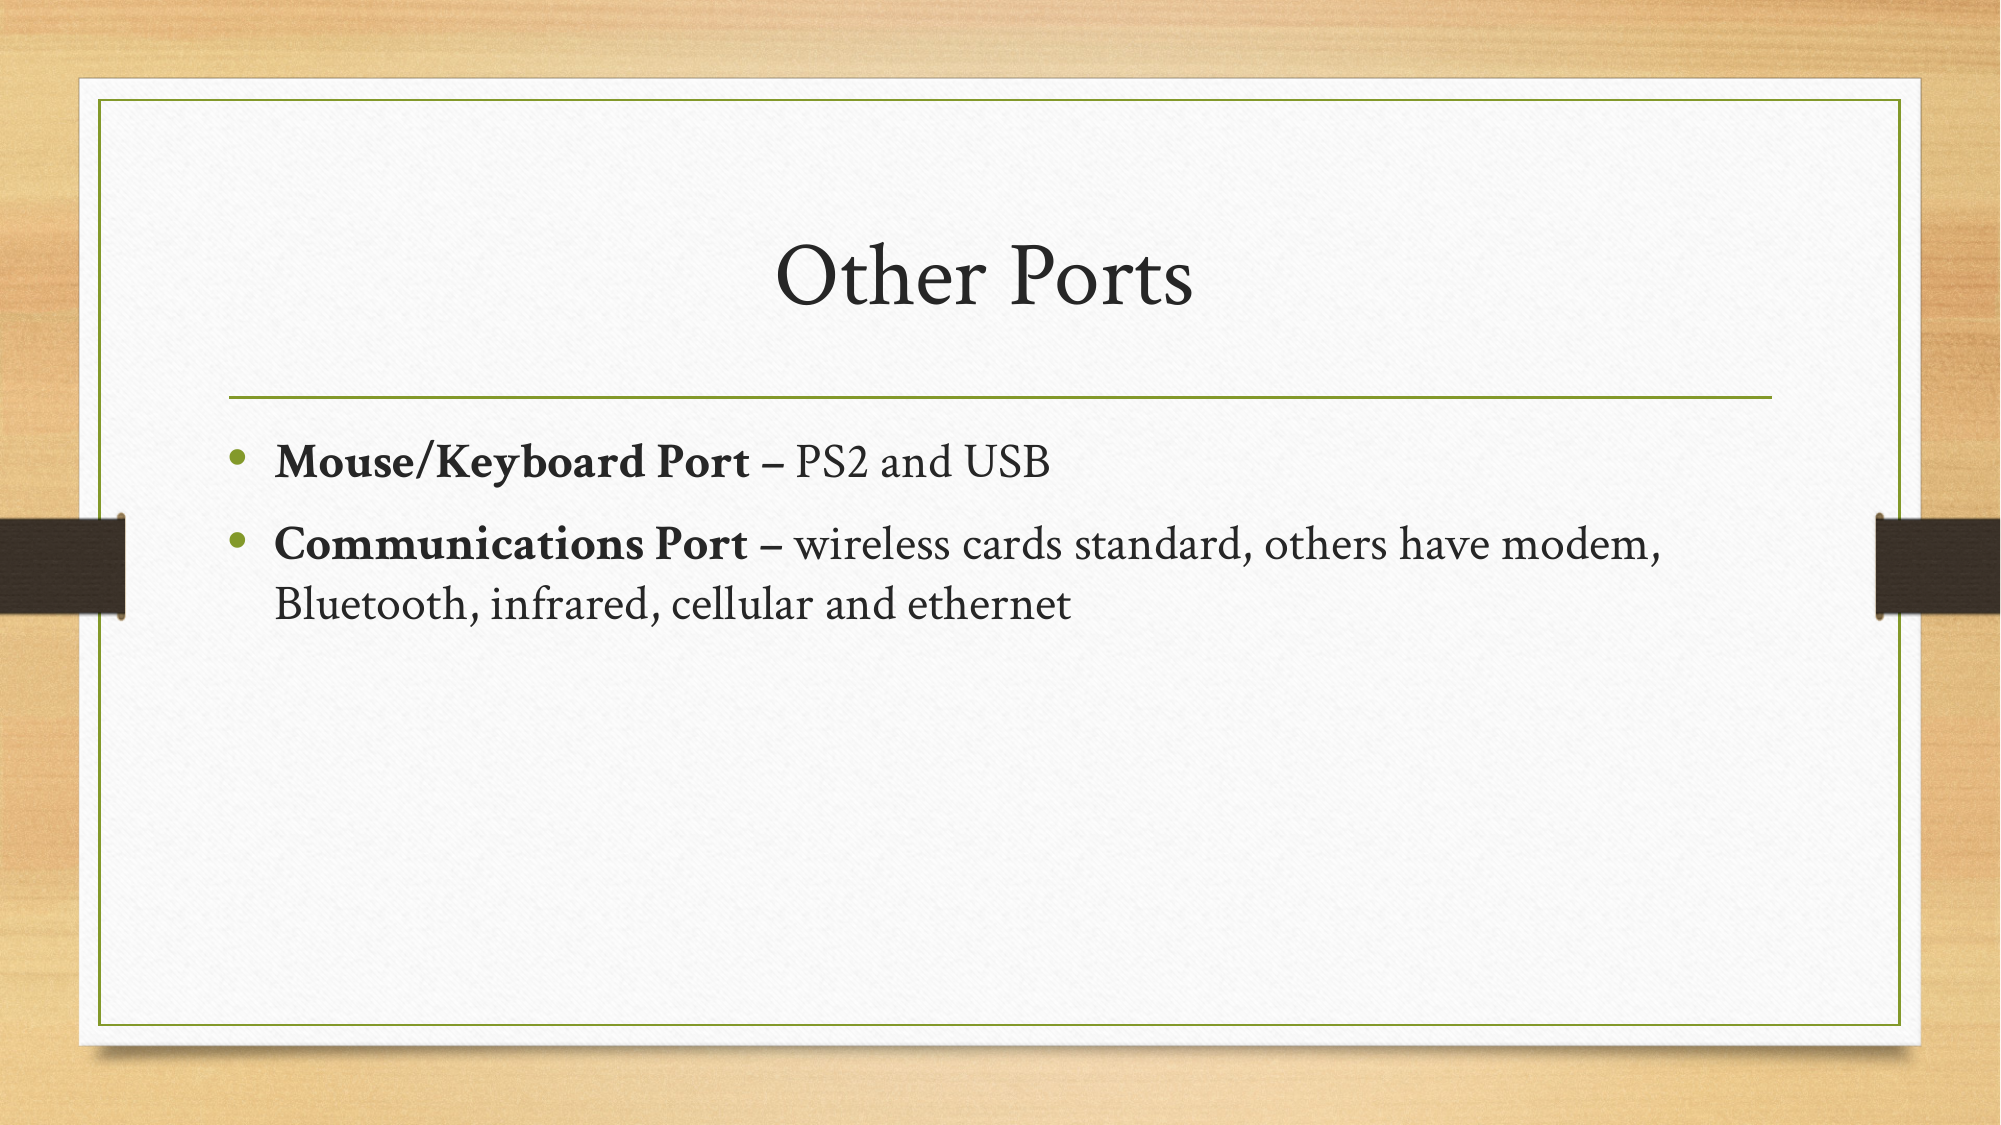

# Other Ports
Mouse/Keyboard Port – PS2 and USB
Communications Port – wireless cards standard, others have modem, Bluetooth, infrared, cellular and ethernet